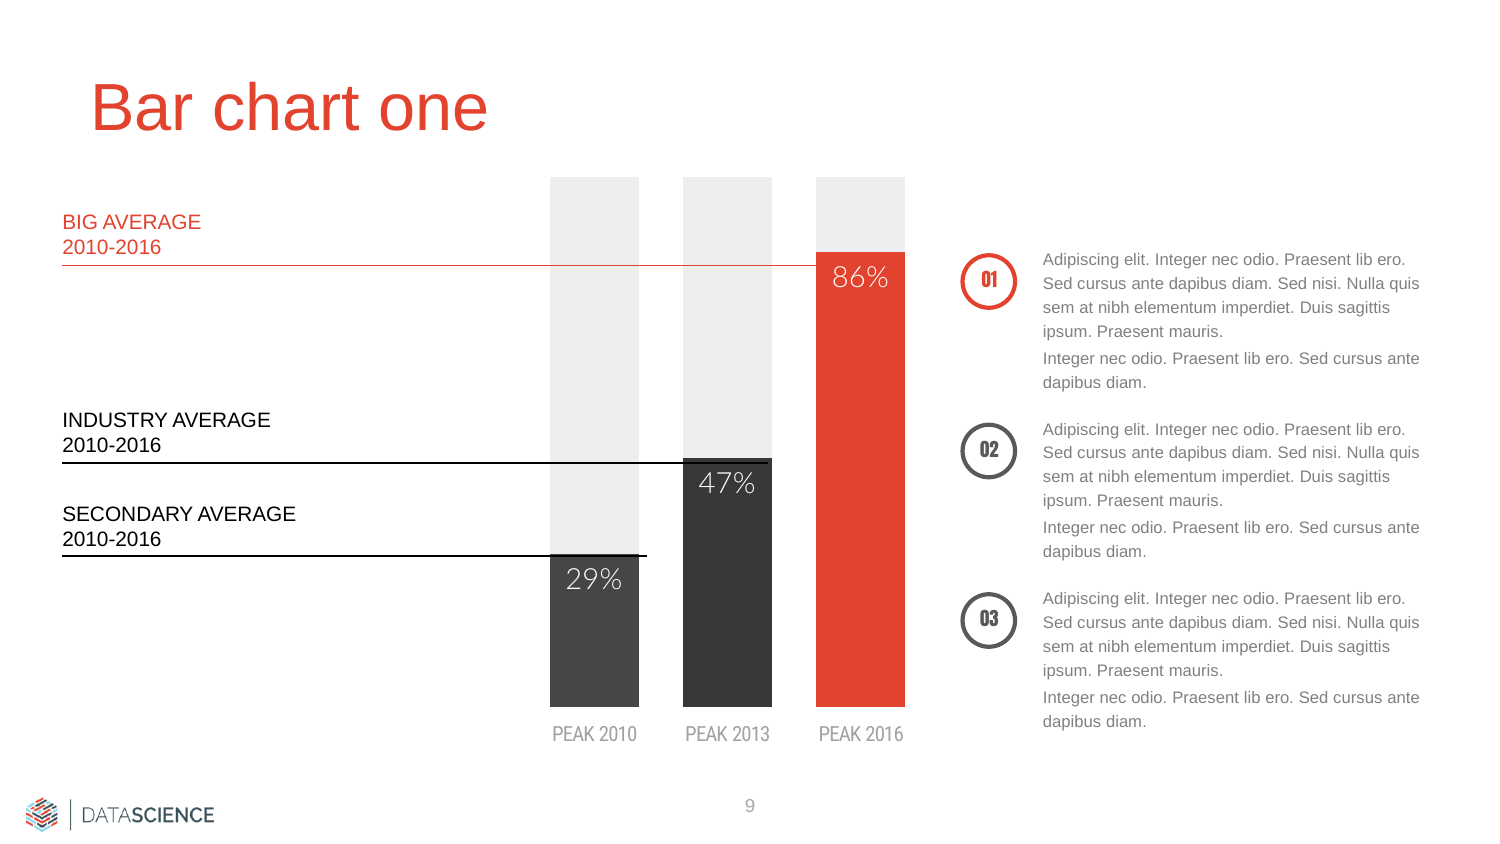

# Bar chart one

### Chart

| Category | Series 1 | Series 2 |
|---|---|---|
| PEAK 2010 | 0.29 | 0.71 |
| PEAK 2013 | 0.47 | 0.53 |
| PEAK 2016 | 0.86 | 0.14 |
BIG AVERAGE
2010-2016
Adipiscing elit. Integer nec odio. Praesent lib ero. Sed cursus ante dapibus diam. Sed nisi. Nulla quis sem at nibh elementum imperdiet. Duis sagittis ipsum. Praesent mauris.
Integer nec odio. Praesent lib ero. Sed cursus ante dapibus diam.

01
INDUSTRY AVERAGE
2010-2016
Adipiscing elit. Integer nec odio. Praesent lib ero. Sed cursus ante dapibus diam. Sed nisi. Nulla quis sem at nibh elementum imperdiet. Duis sagittis ipsum. Praesent mauris.
Integer nec odio. Praesent lib ero. Sed cursus ante dapibus diam.

02
SECONDARY AVERAGE
2010-2016
Adipiscing elit. Integer nec odio. Praesent lib ero. Sed cursus ante dapibus diam. Sed nisi. Nulla quis sem at nibh elementum imperdiet. Duis sagittis ipsum. Praesent mauris.
Integer nec odio. Praesent lib ero. Sed cursus ante dapibus diam.

03
9